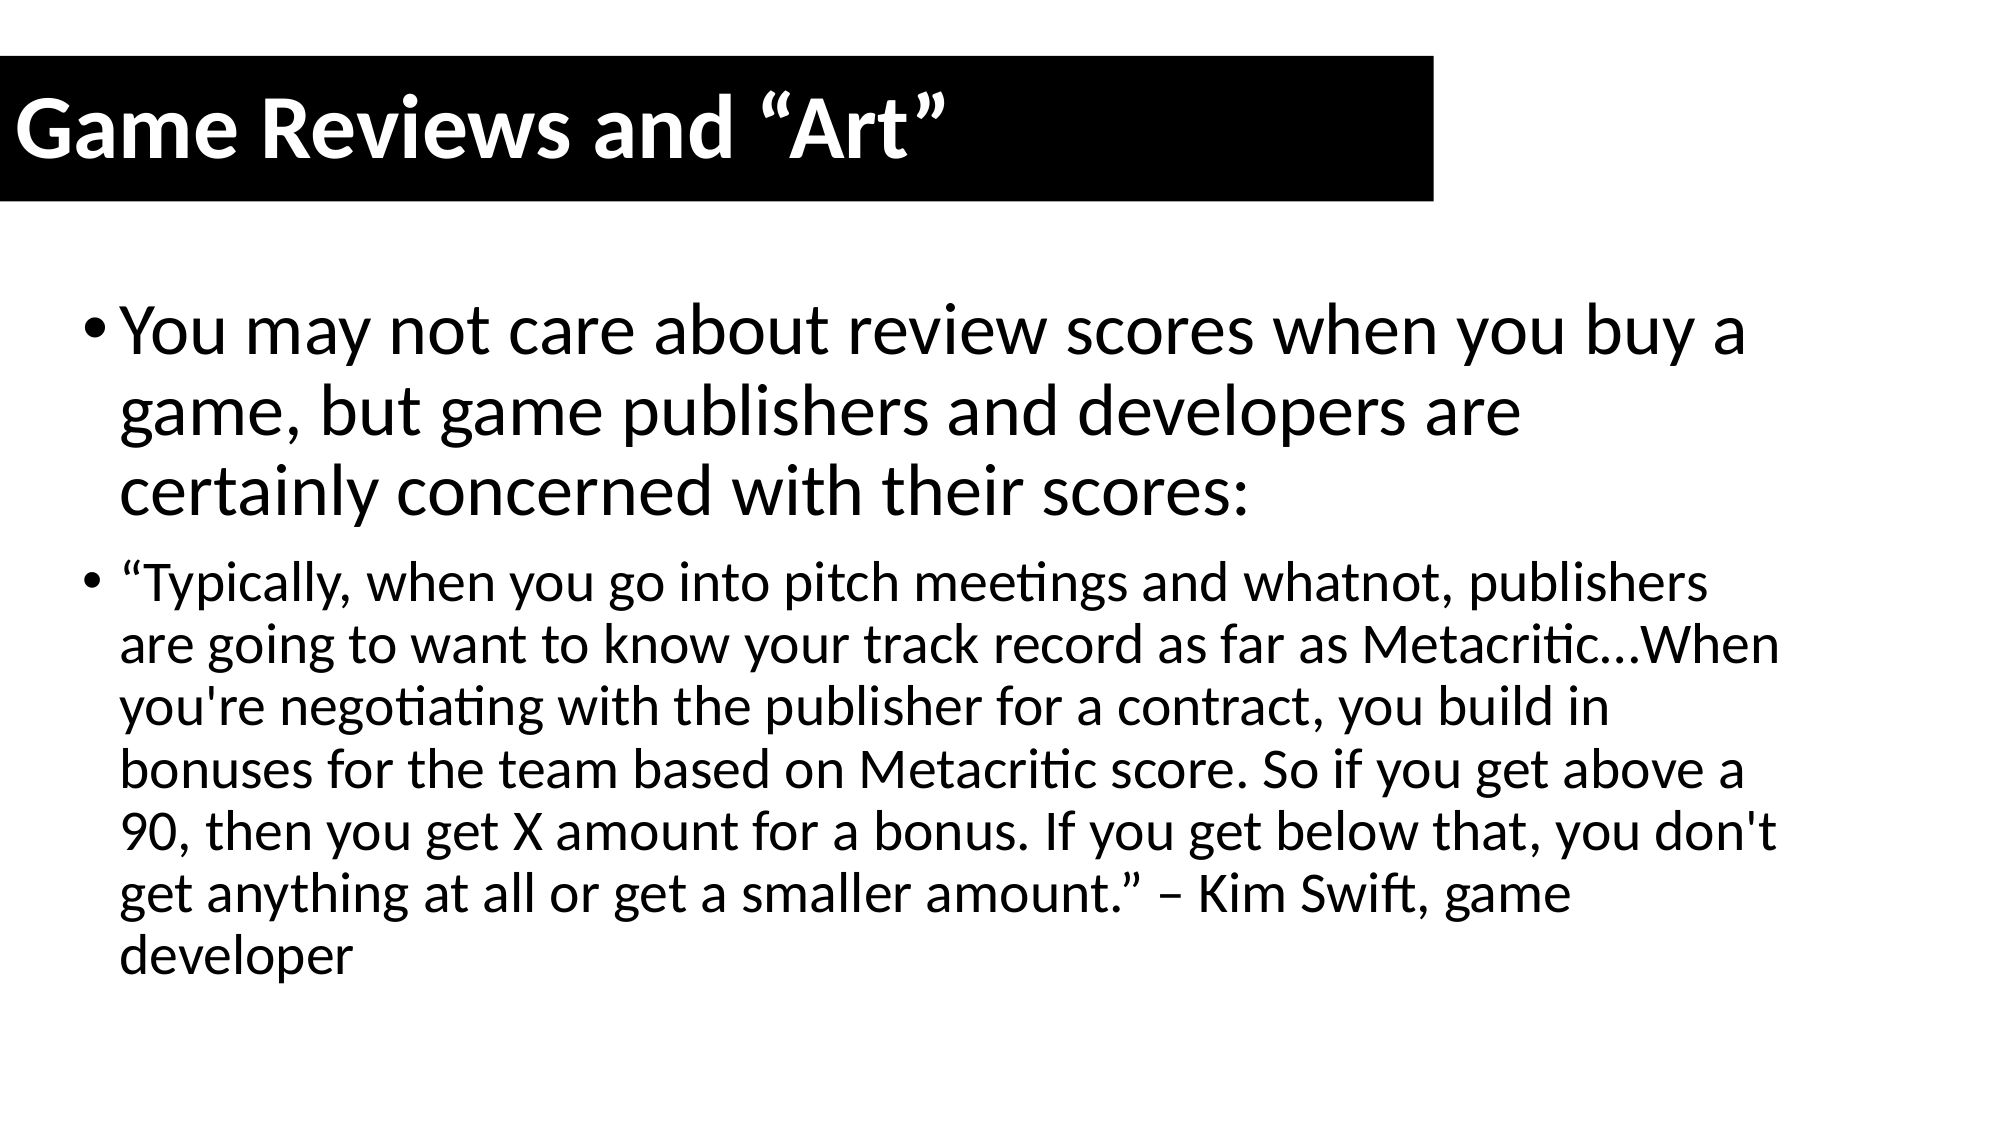

Game Reviews and “Art”
You may not care about review scores when you buy a game, but game publishers and developers are certainly concerned with their scores:
“Typically, when you go into pitch meetings and whatnot, publishers are going to want to know your track record as far as Metacritic…When you're negotiating with the publisher for a contract, you build in bonuses for the team based on Metacritic score. So if you get above a 90, then you get X amount for a bonus. If you get below that, you don't get anything at all or get a smaller amount.” – Kim Swift, game developer